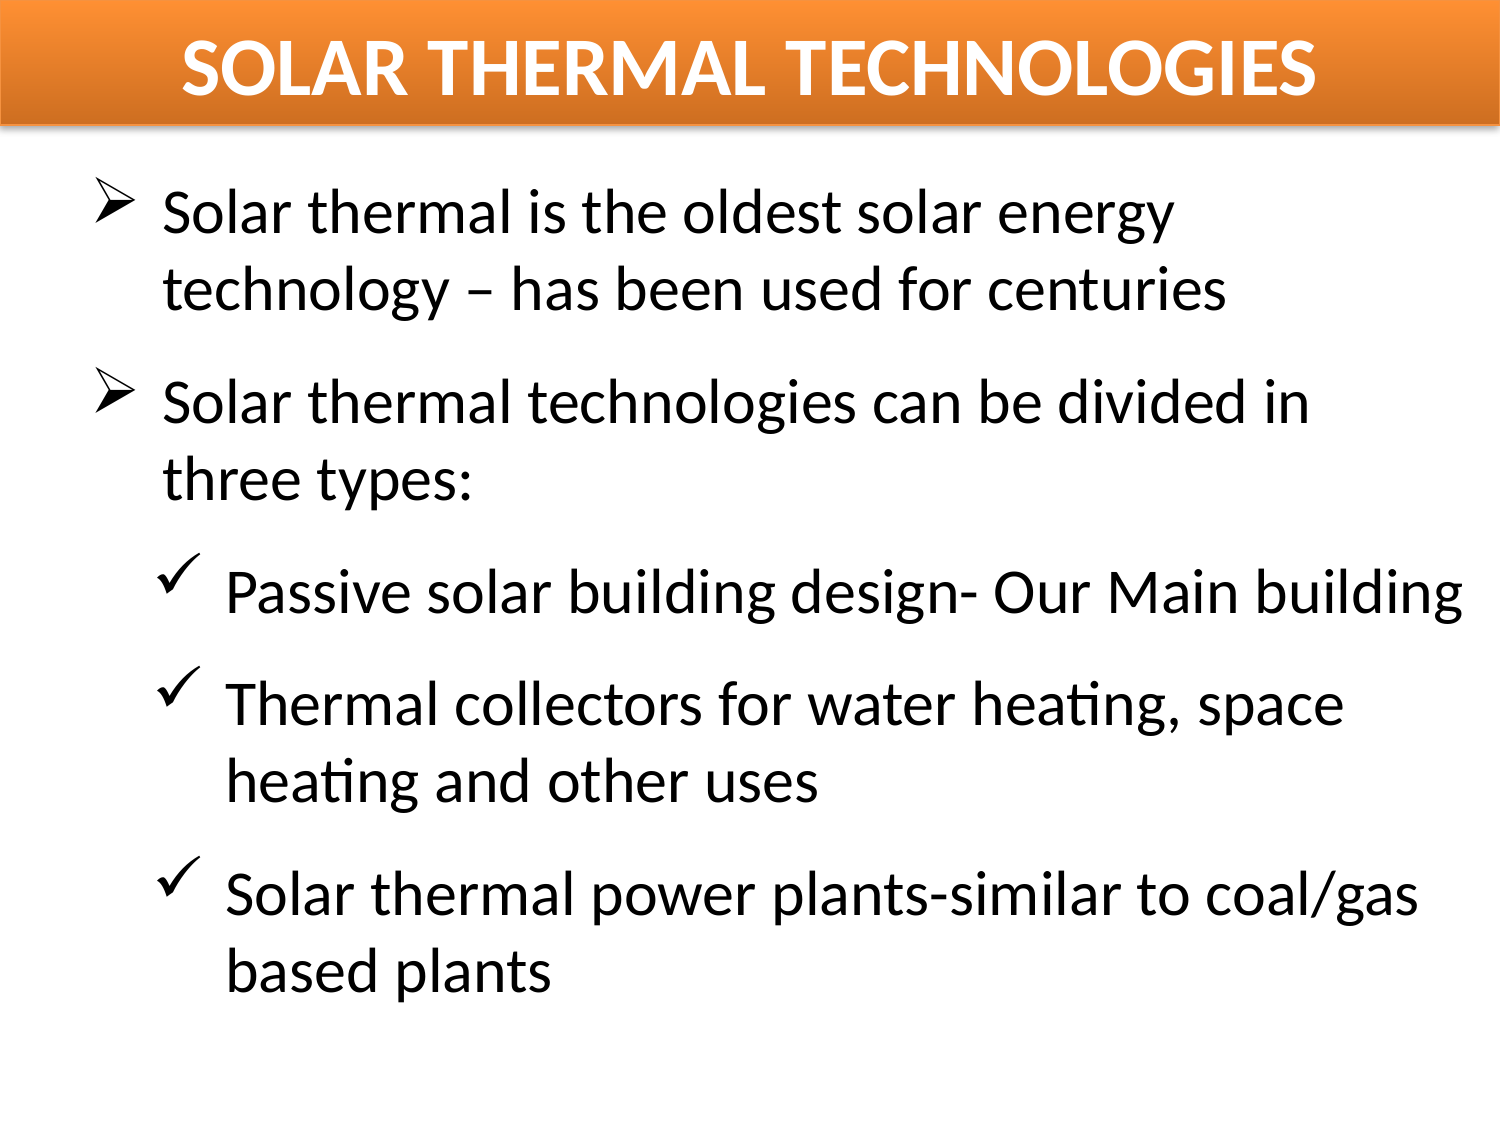

# SOLAR THERMAL TECHNOLOGIES
Solar thermal is the oldest solar energy technology – has been used for centuries
Solar thermal technologies can be divided in three types:
Passive solar building design- Our Main building
Thermal collectors for water heating, space heating and other uses
Solar thermal power plants-similar to coal/gas based plants